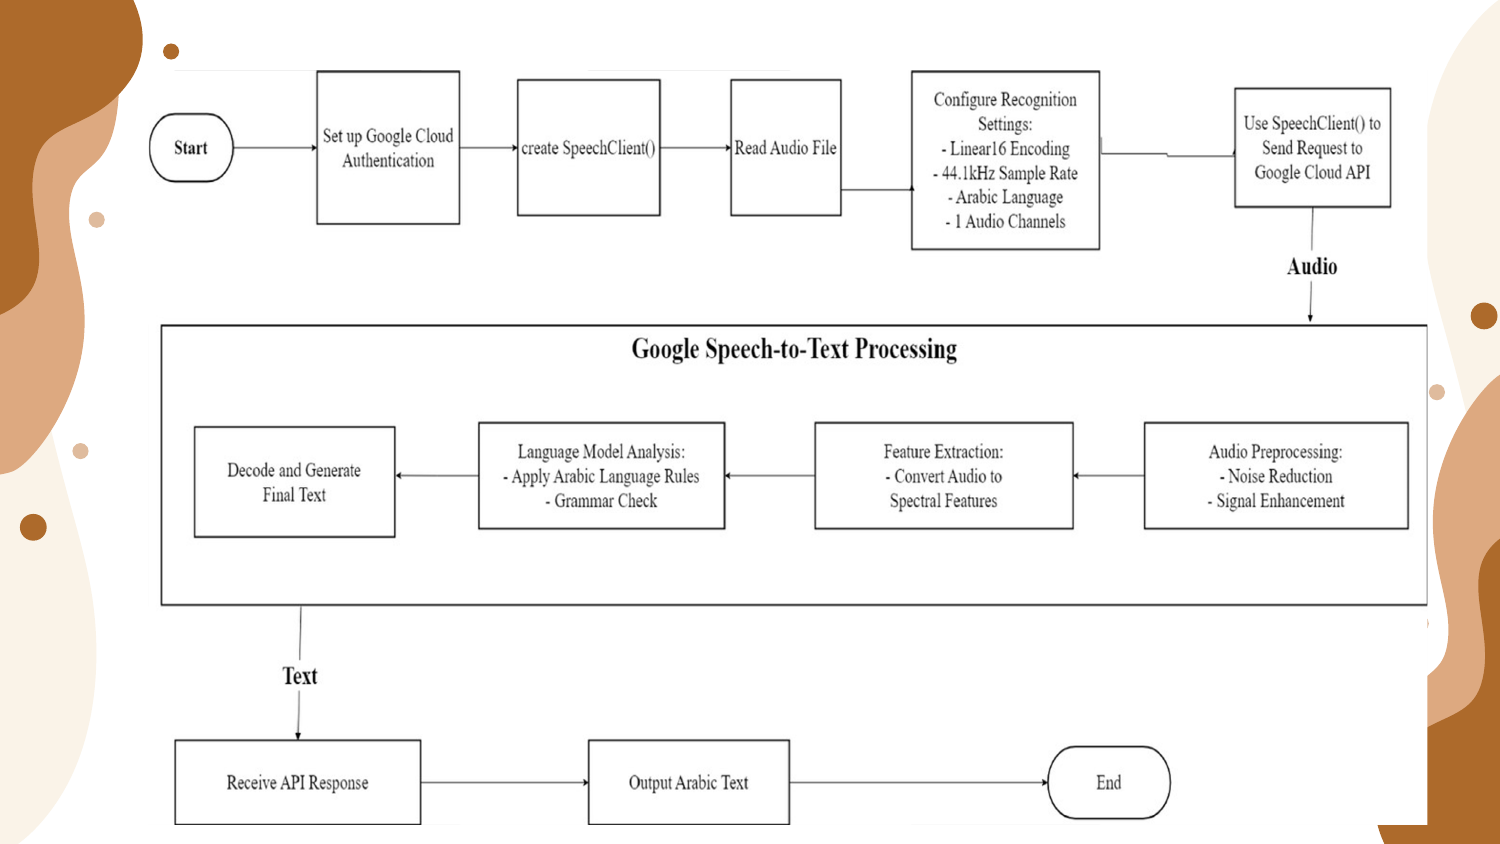

# The integration of Google Cloud’s Speech-To-Text API into SAHLA: